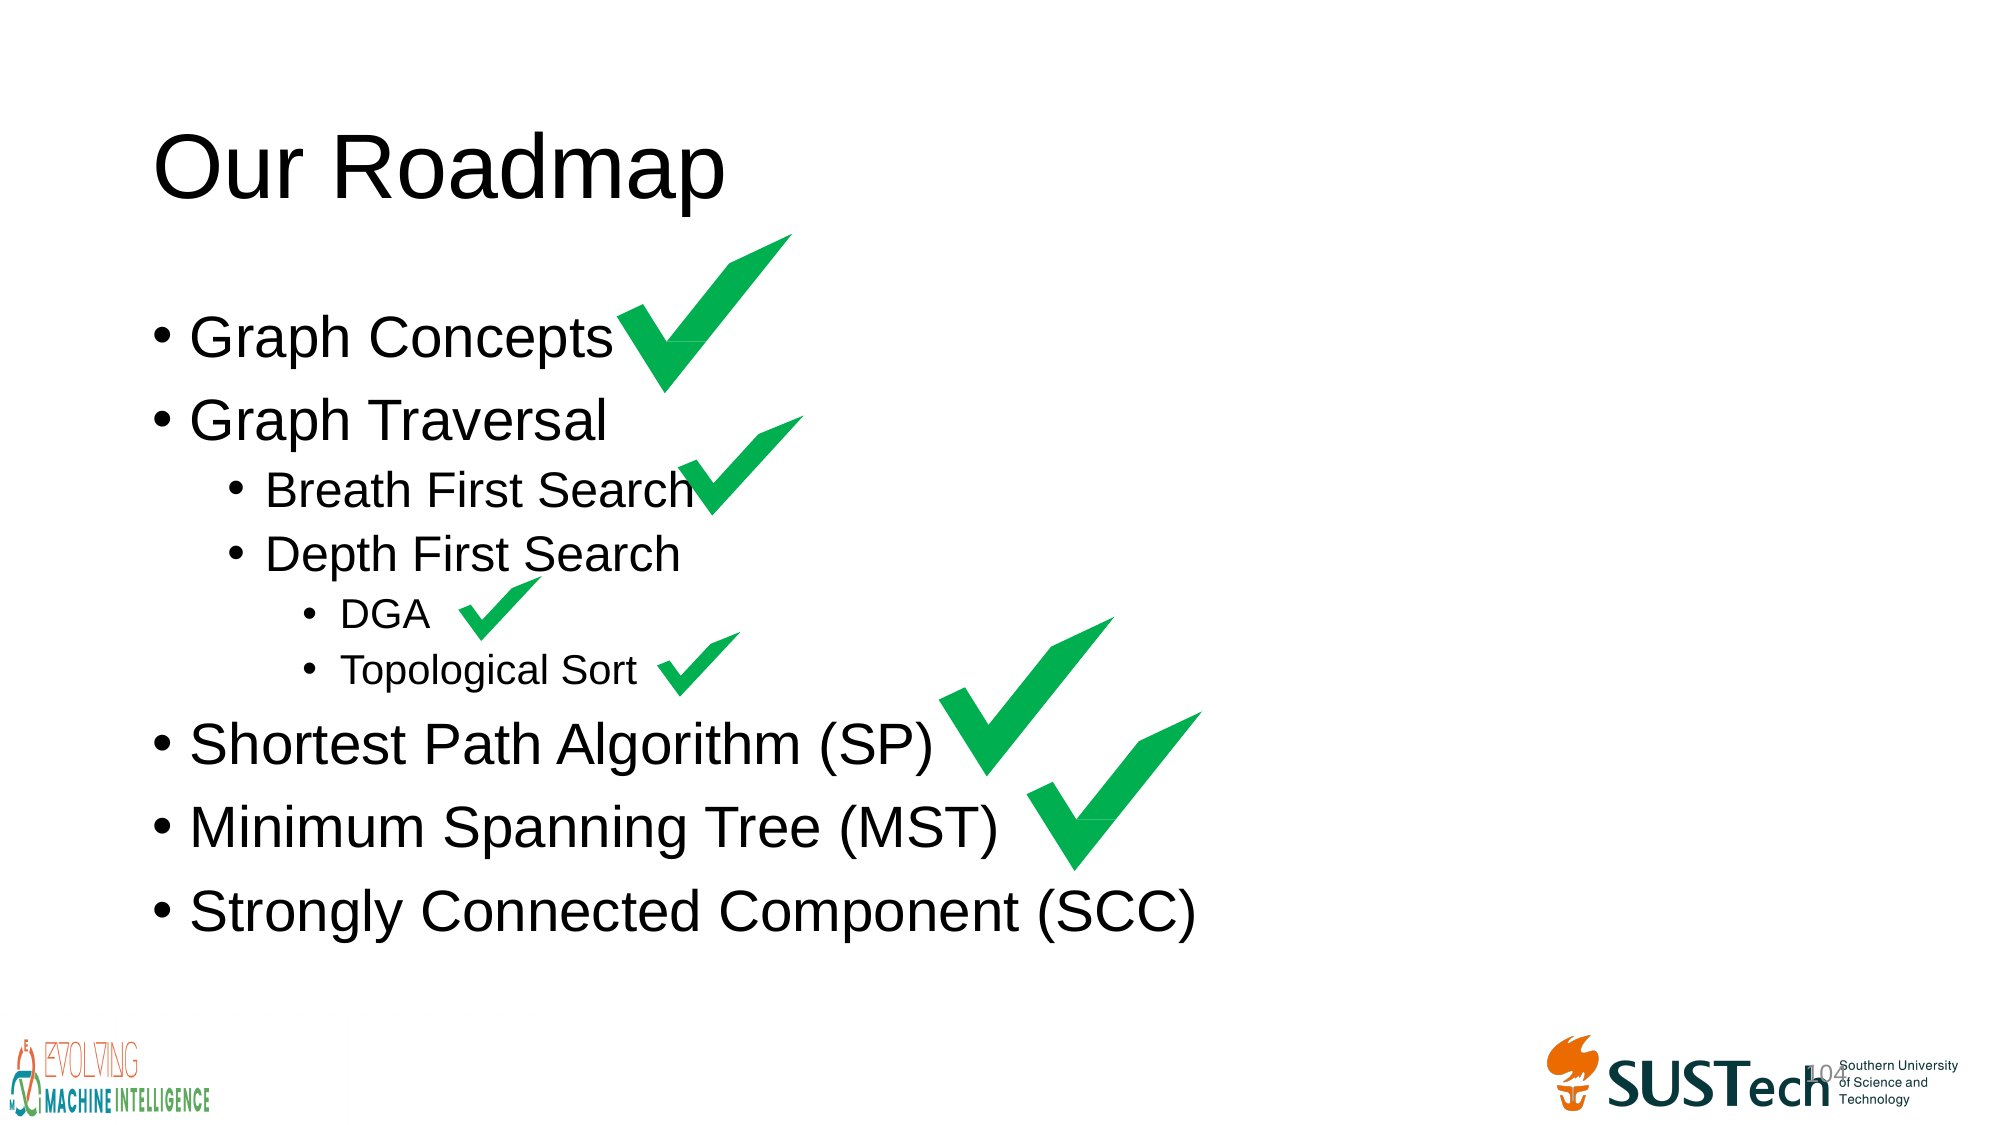

# Our Roadmap

Graph Concepts
Graph Traversal
Breath First Search
Depth First Search
DGA
Topological Sort
Shortest Path Algorithm (SP)
Minimum Spanning Tree (MST)
Strongly Connected Component (SCC)

104